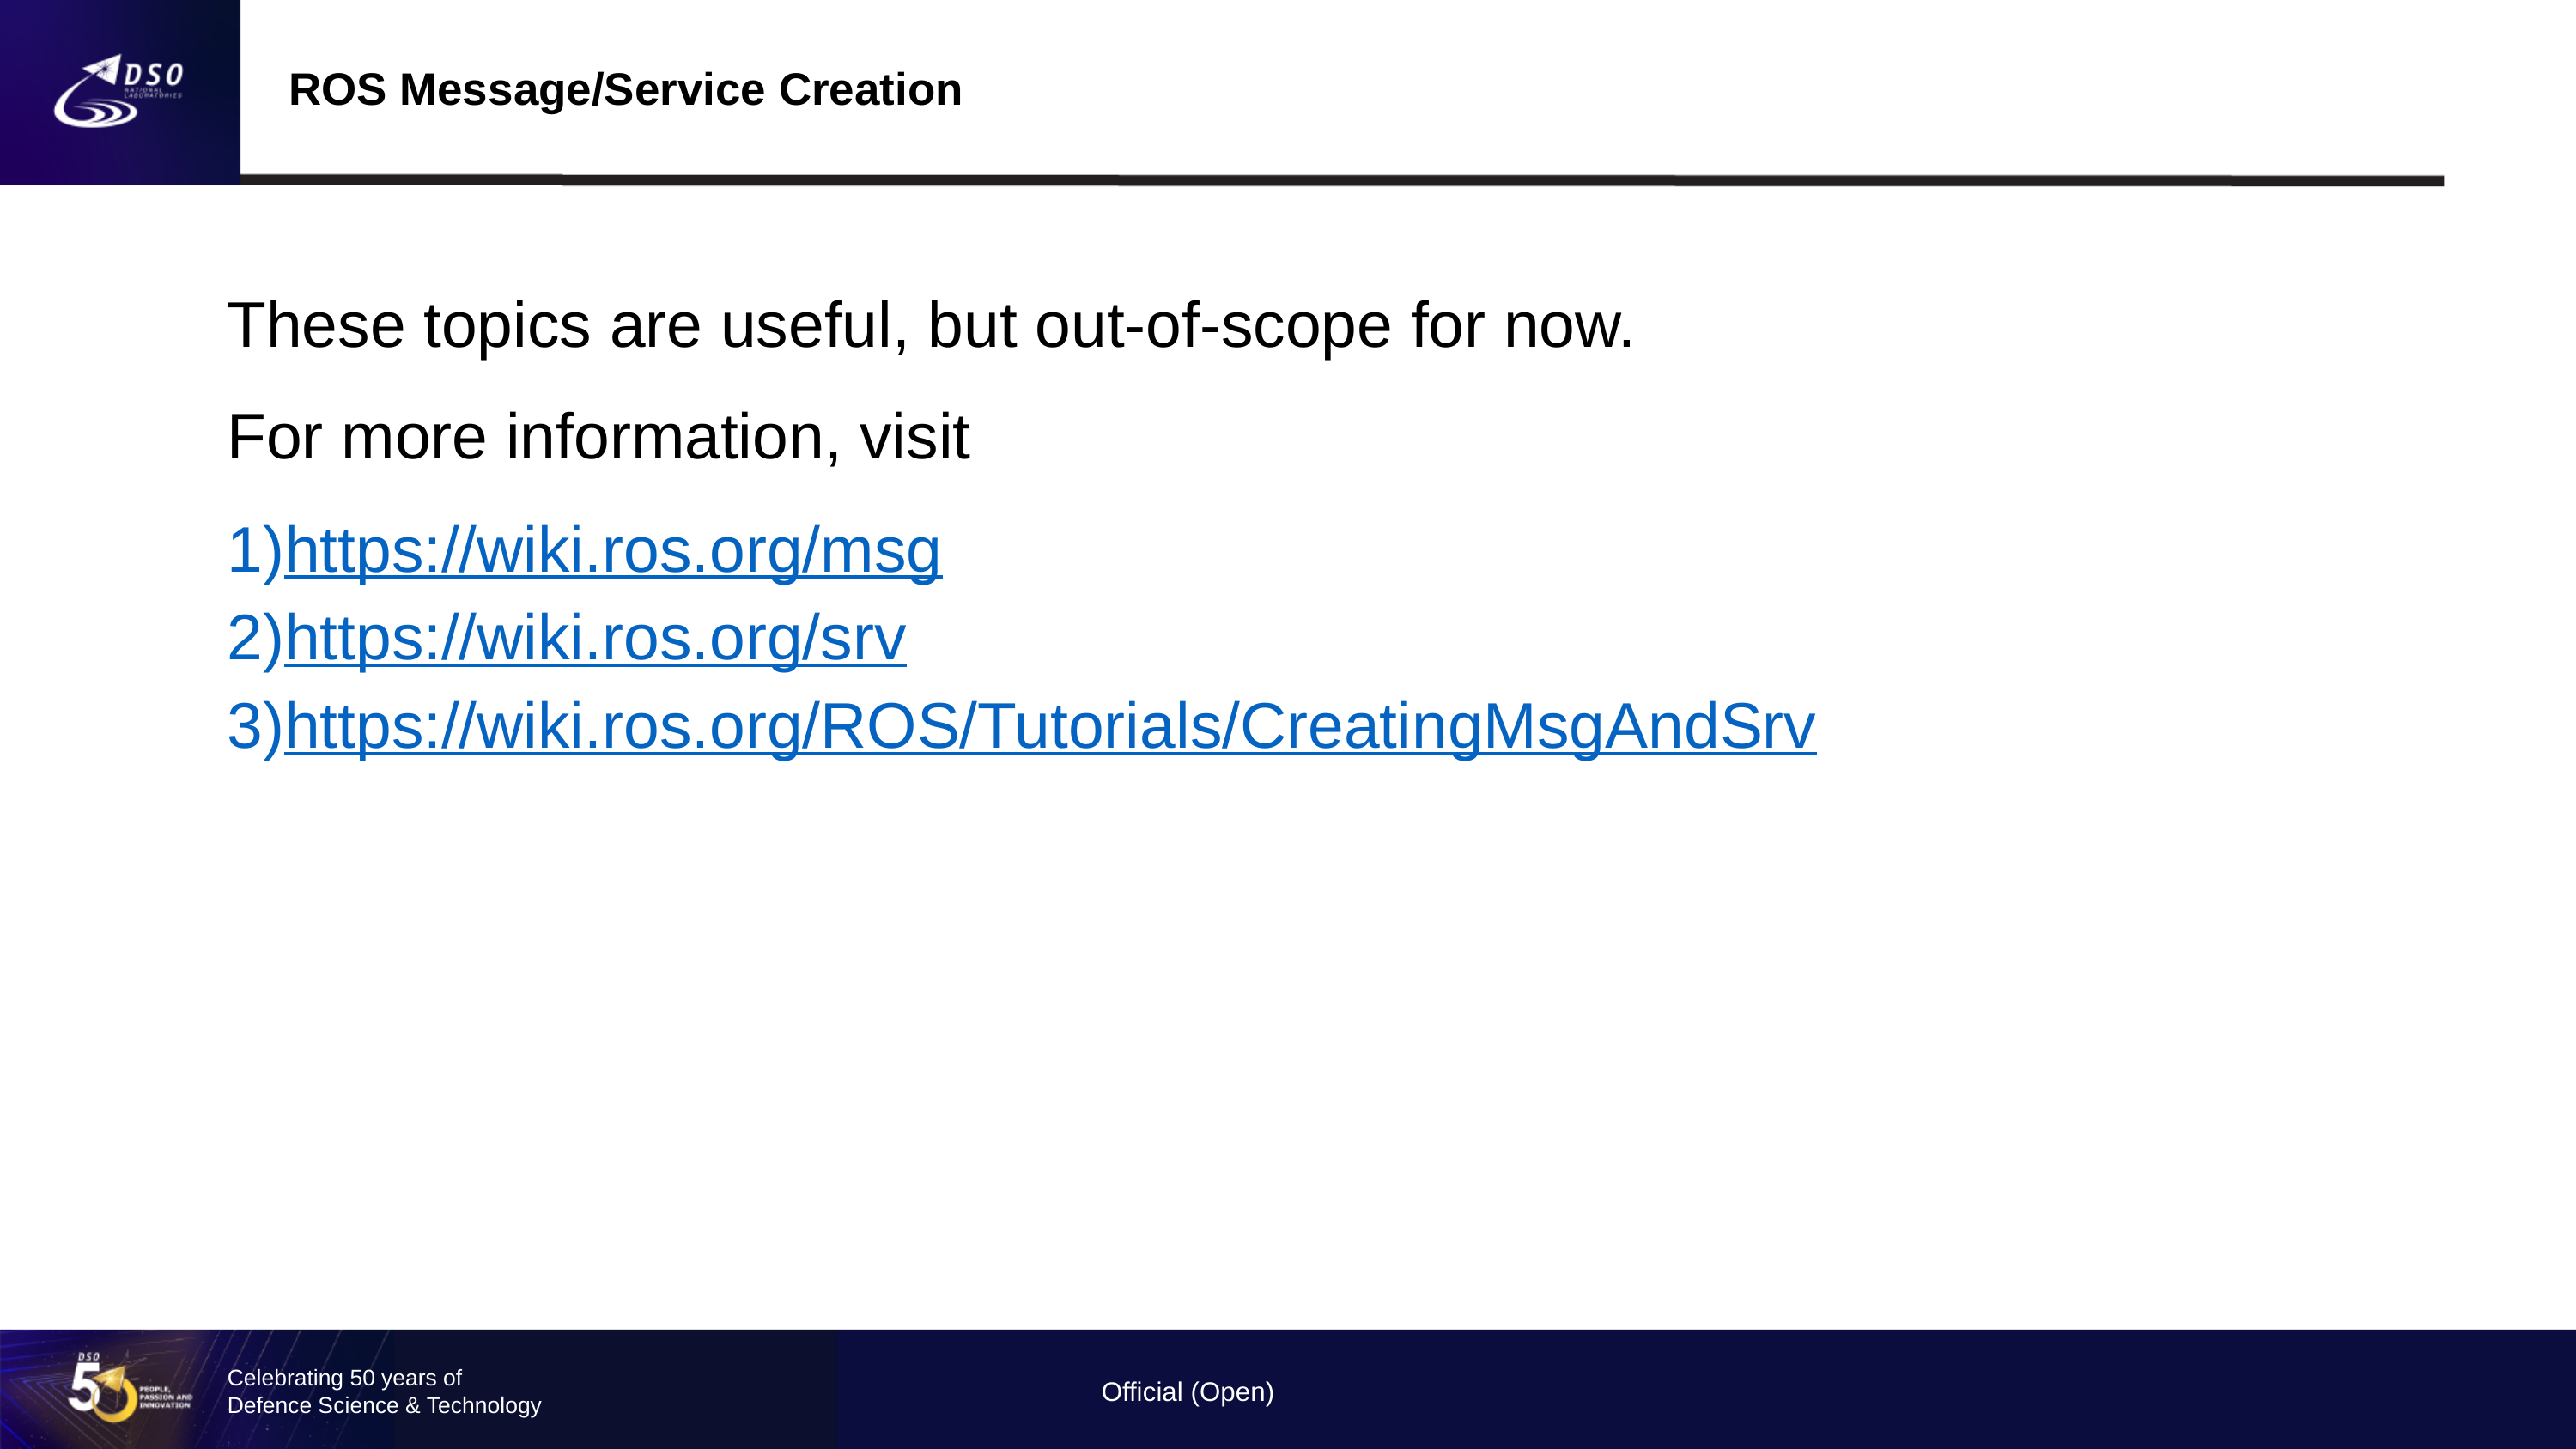

ROS Message/Service Creation
These topics are useful, but out-of-scope for now.
For more information, visit
https://wiki.ros.org/msg
https://wiki.ros.org/srv
https://wiki.ros.org/ROS/Tutorials/CreatingMsgAndSrv